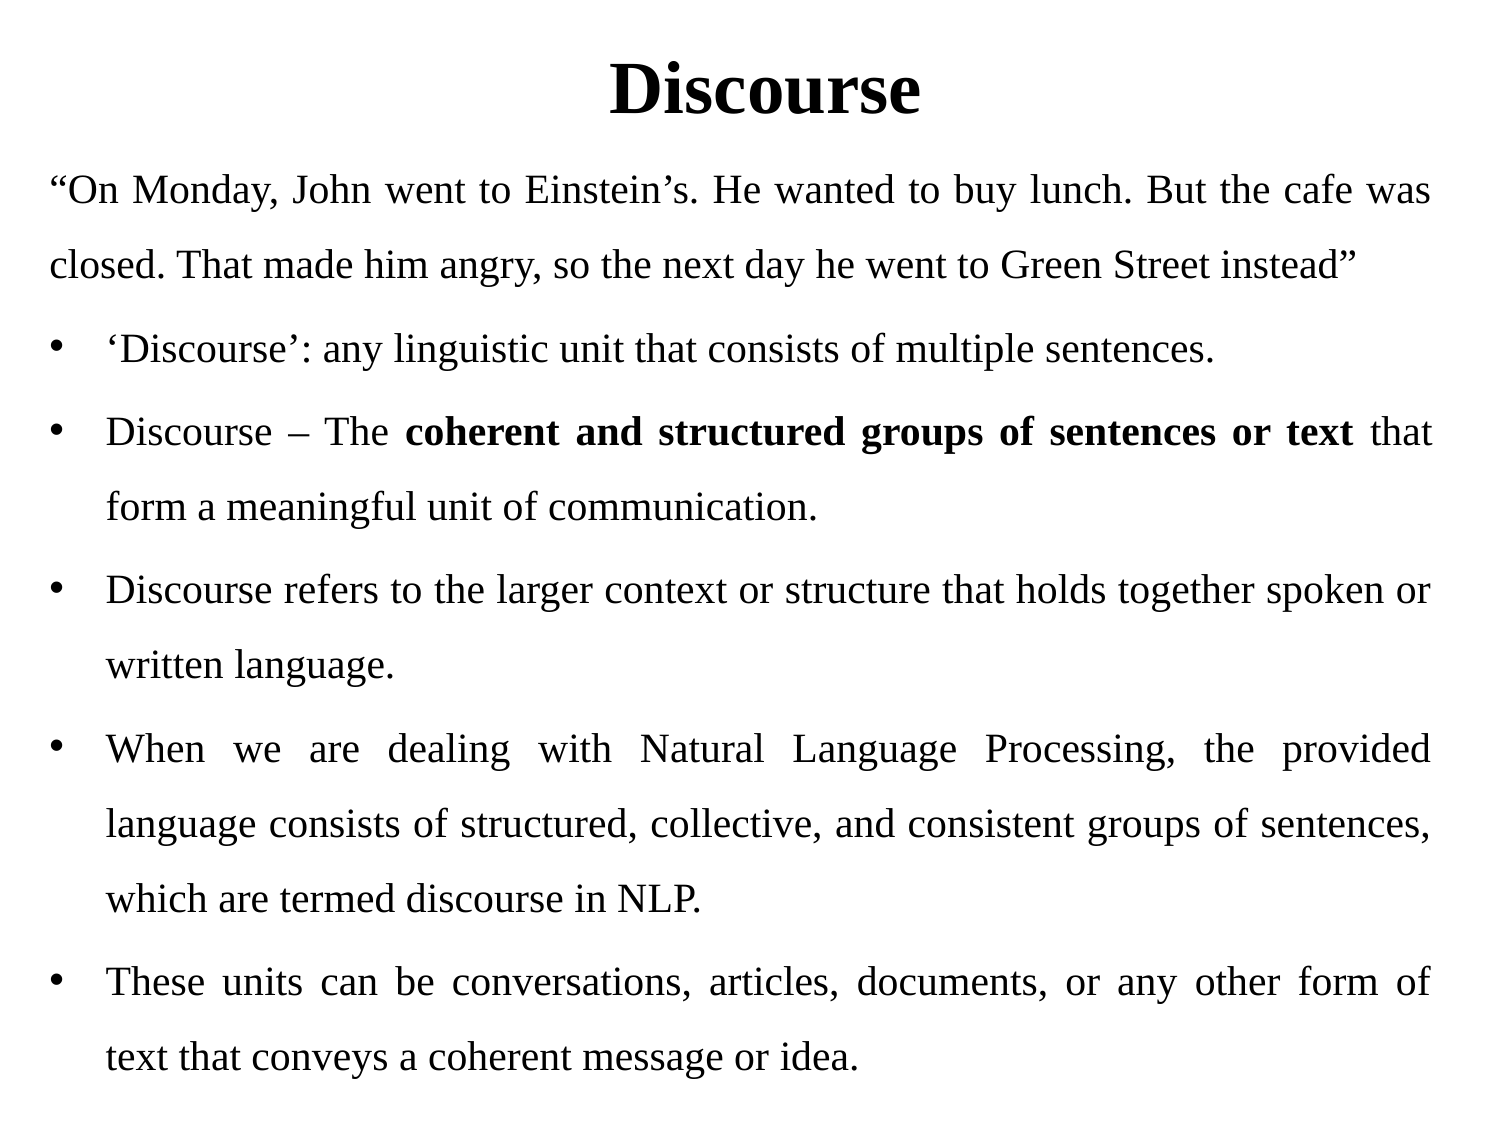

# Discourse
“On Monday, John went to Einstein’s. He wanted to buy lunch. But the cafe was closed. That made him angry, so the next day he went to Green Street instead”
‘Discourse’: any linguistic unit that consists of multiple sentences.
Discourse – The coherent and structured groups of sentences or text that form a meaningful unit of communication.
Discourse refers to the larger context or structure that holds together spoken or written language.
When we are dealing with Natural Language Processing, the provided language consists of structured, collective, and consistent groups of sentences, which are termed discourse in NLP.
These units can be conversations, articles, documents, or any other form of text that conveys a coherent message or idea.